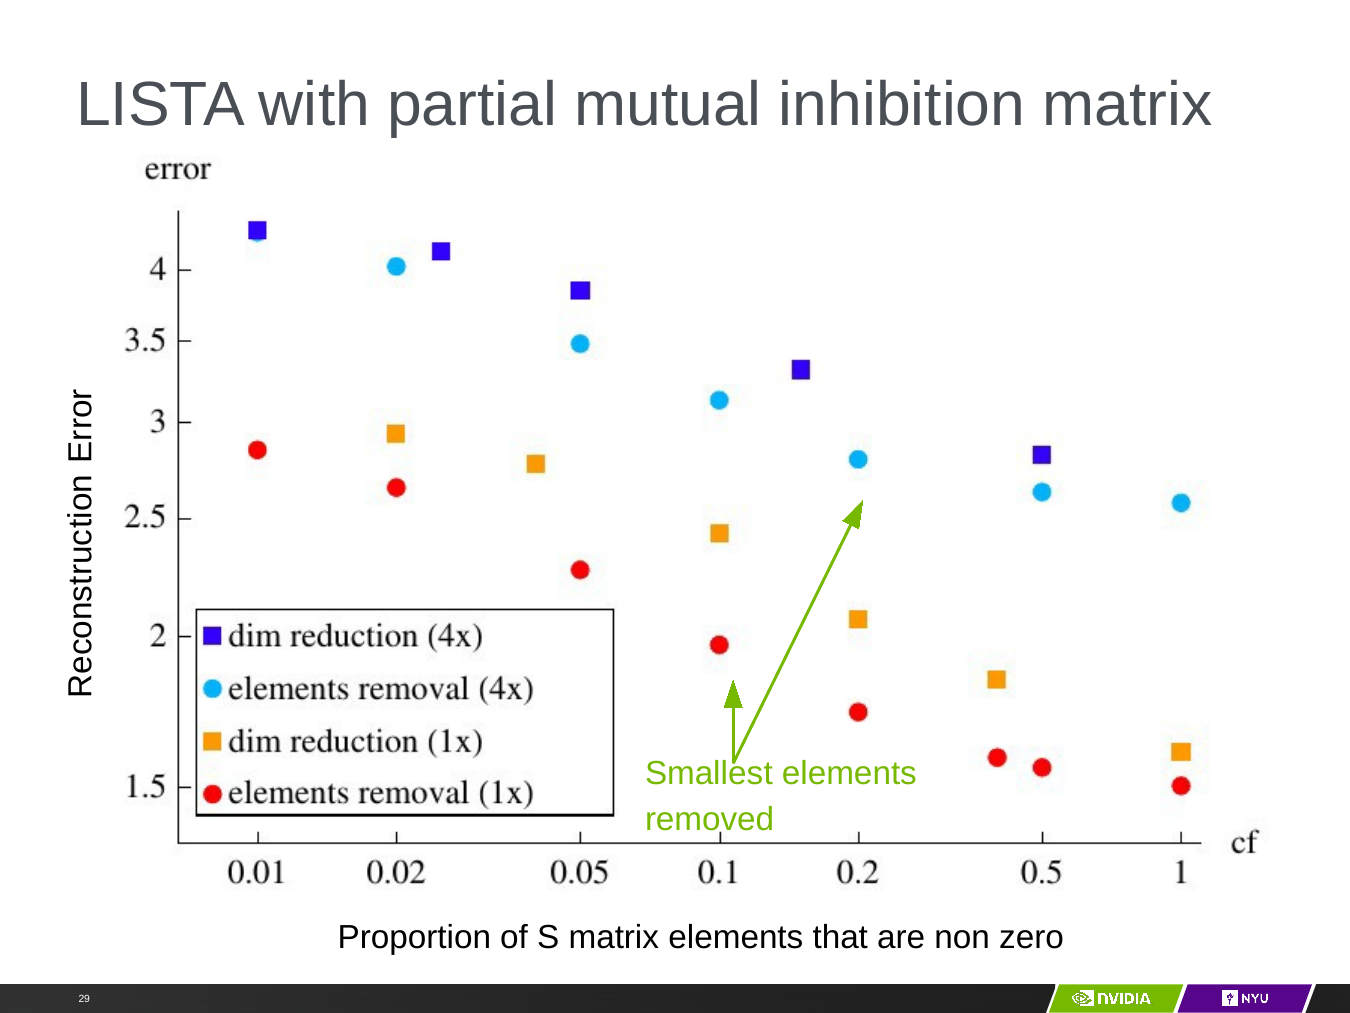

# LISTA with partial mutual inhibition matrix

Reconstruction Error

Smallest elements  removed

Proportion of S matrix elements that are non zero